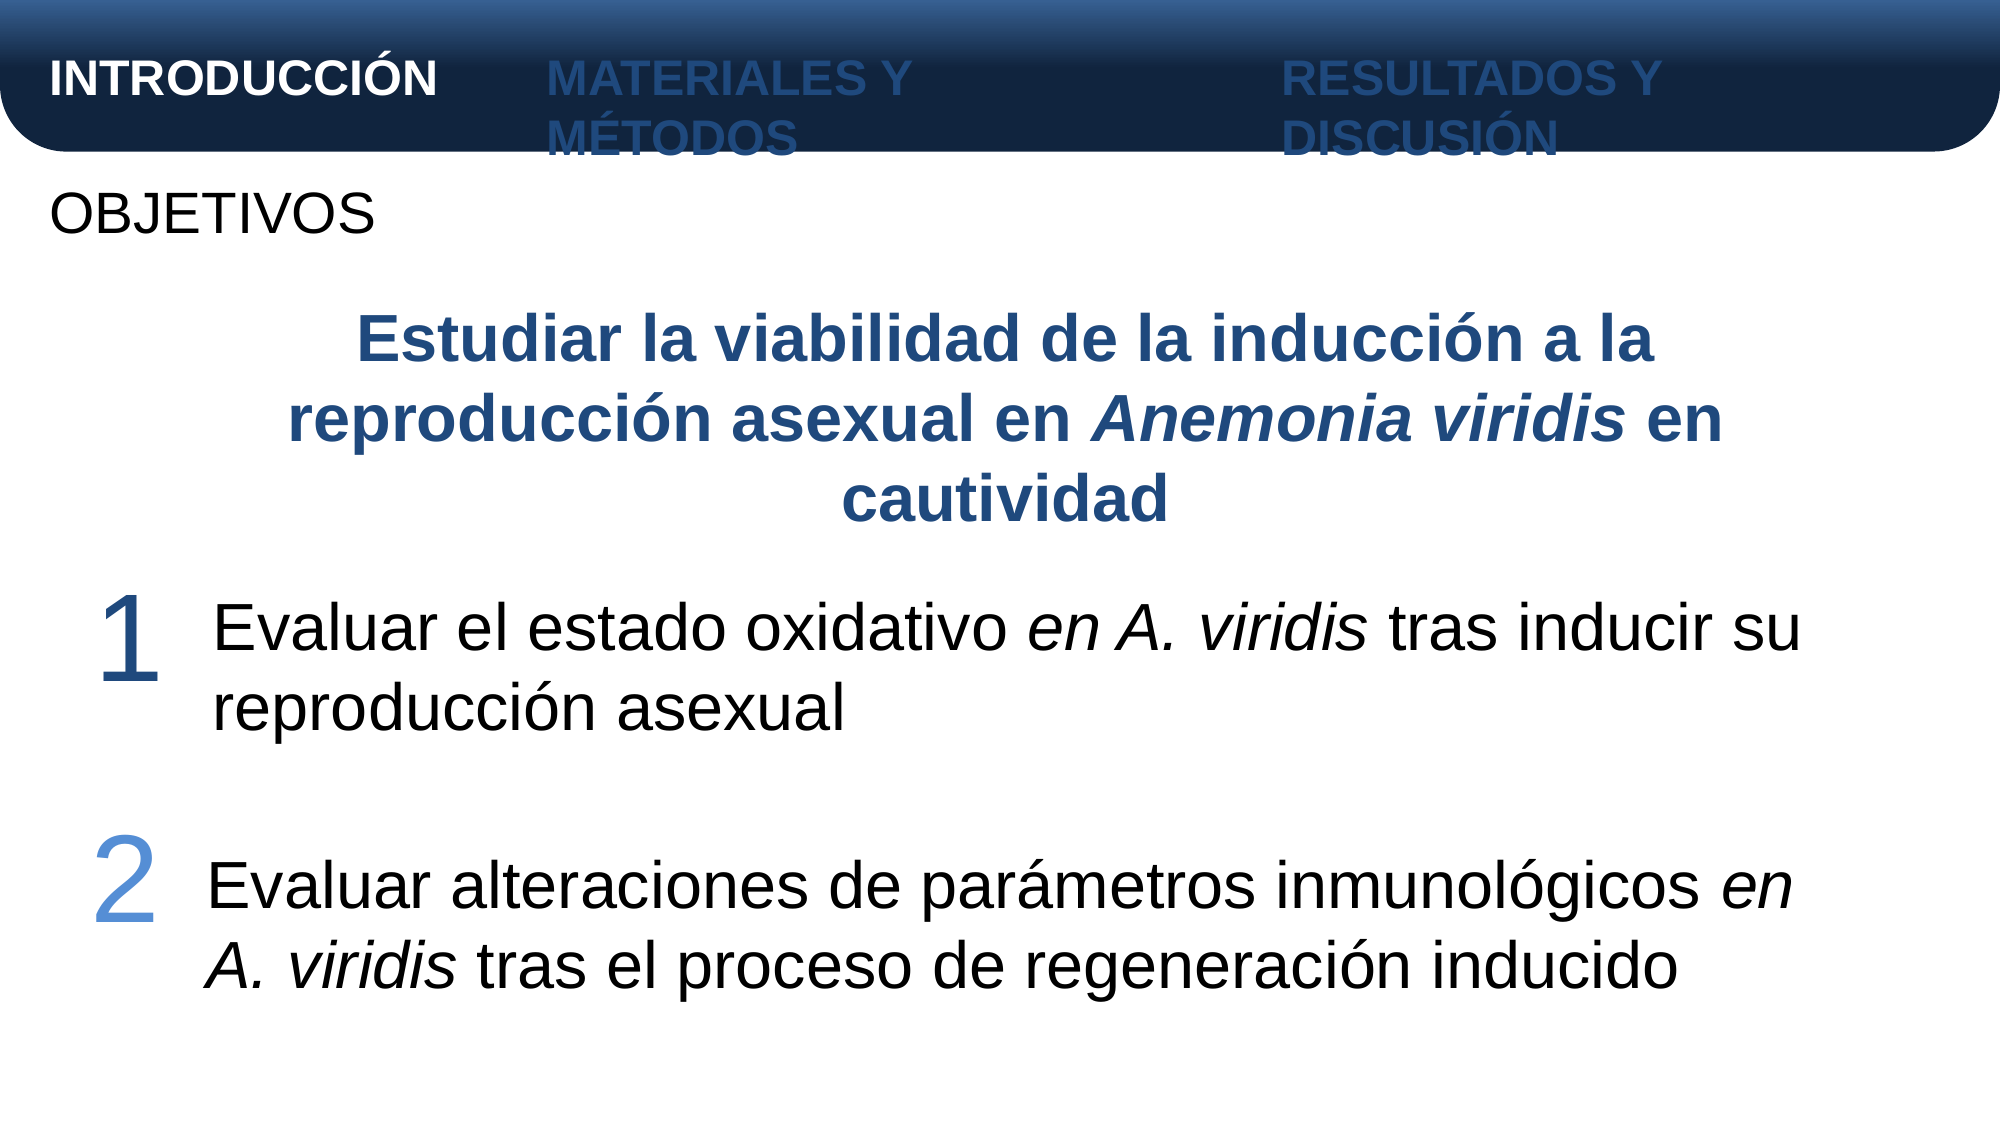

RESULTADOS Y DISCUSIÓN
MATERIALES Y MÉTODOS
INTRODUCCIÓN
Objetivos
Estudiar la viabilidad de la inducción a la reproducción asexual en Anemonia viridis en cautividad
1
Evaluar el estado oxidativo en A. viridis tras inducir su reproducción asexual
2
Evaluar alteraciones de parámetros inmunológicos en A. viridis tras el proceso de regeneración inducido